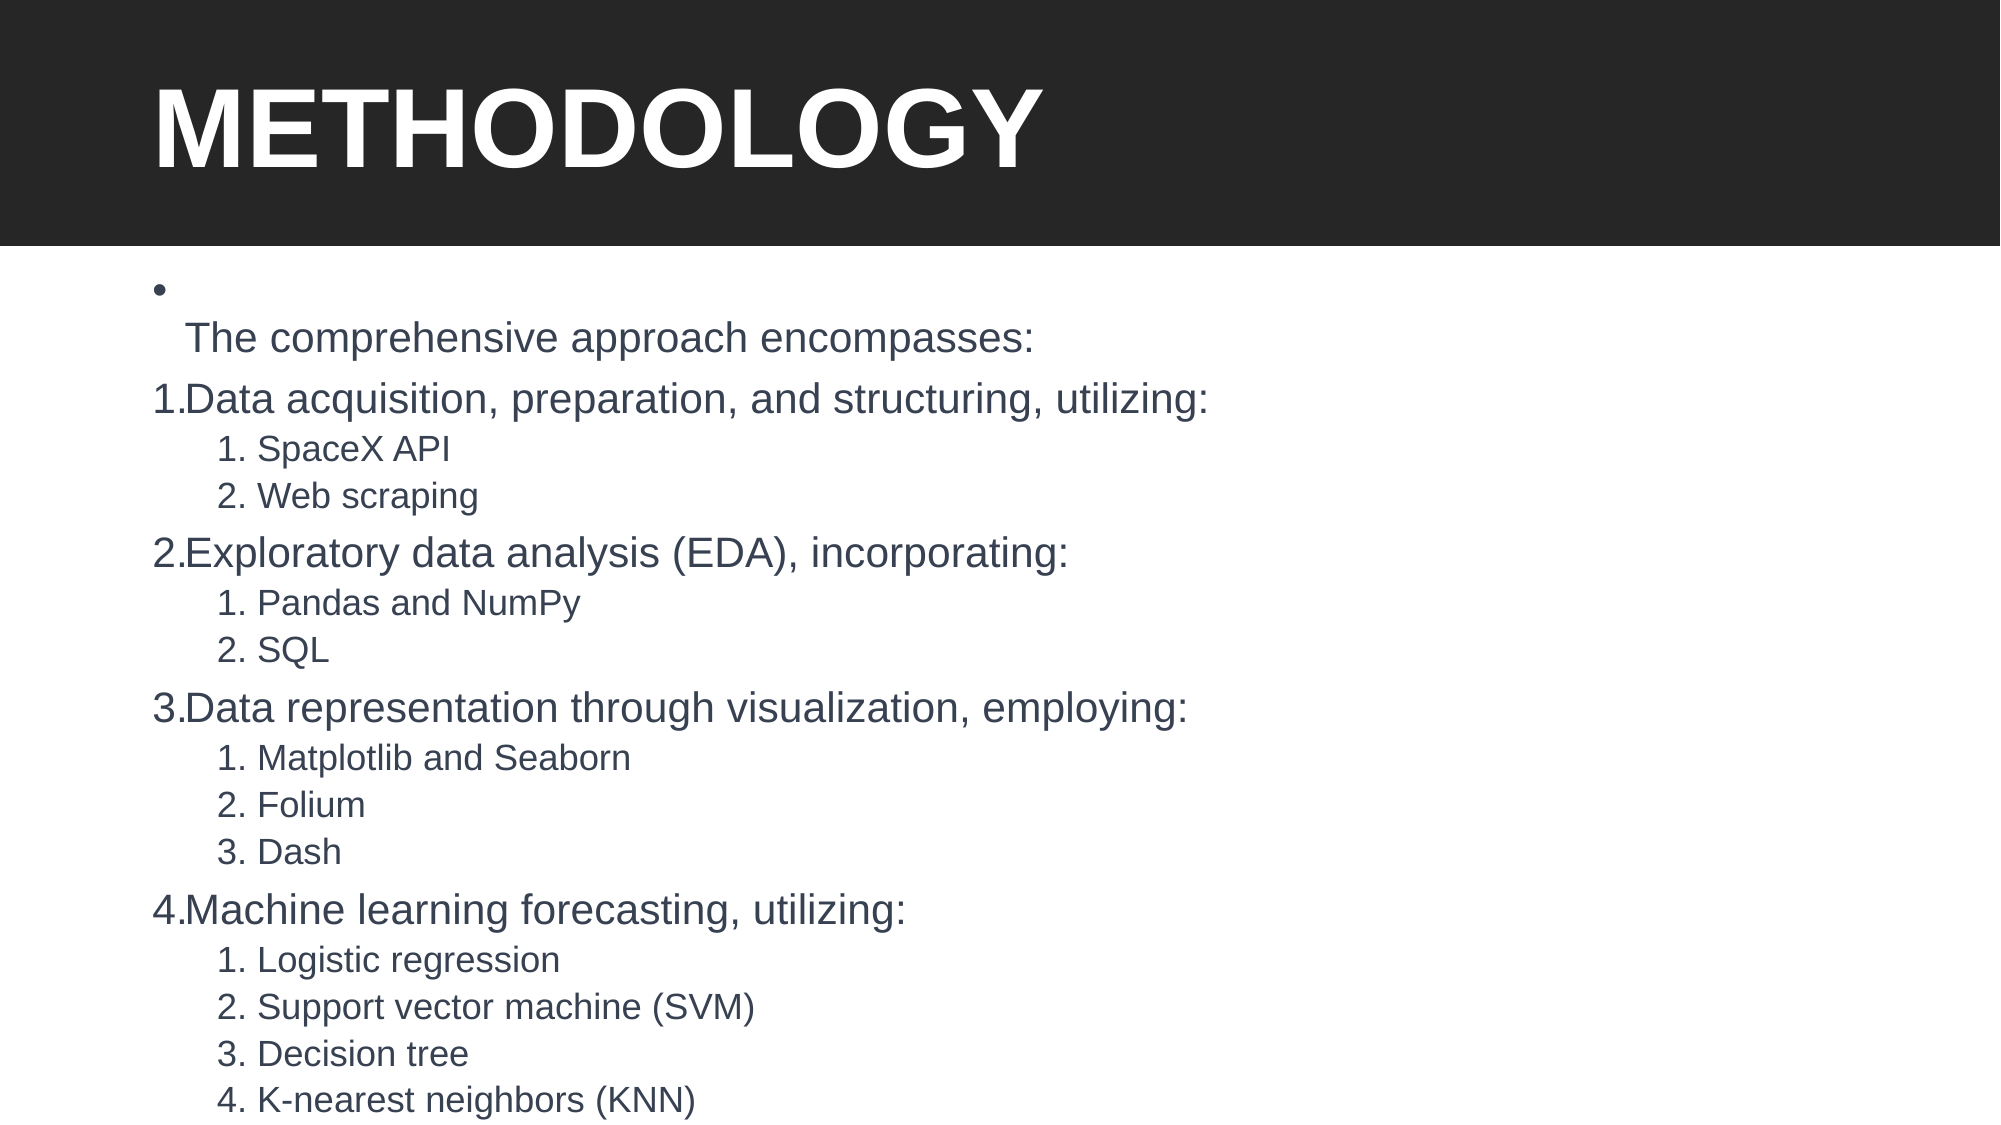

# Outline
METHODOLOGY
The comprehensive approach encompasses:
Data acquisition, preparation, and structuring, utilizing:
SpaceX API
Web scraping
Exploratory data analysis (EDA), incorporating:
Pandas and NumPy
SQL
Data representation through visualization, employing:
Matplotlib and Seaborn
Folium
Dash
Machine learning forecasting, utilizing:
Logistic regression
Support vector machine (SVM)
Decision tree
K-nearest neighbors (KNN)